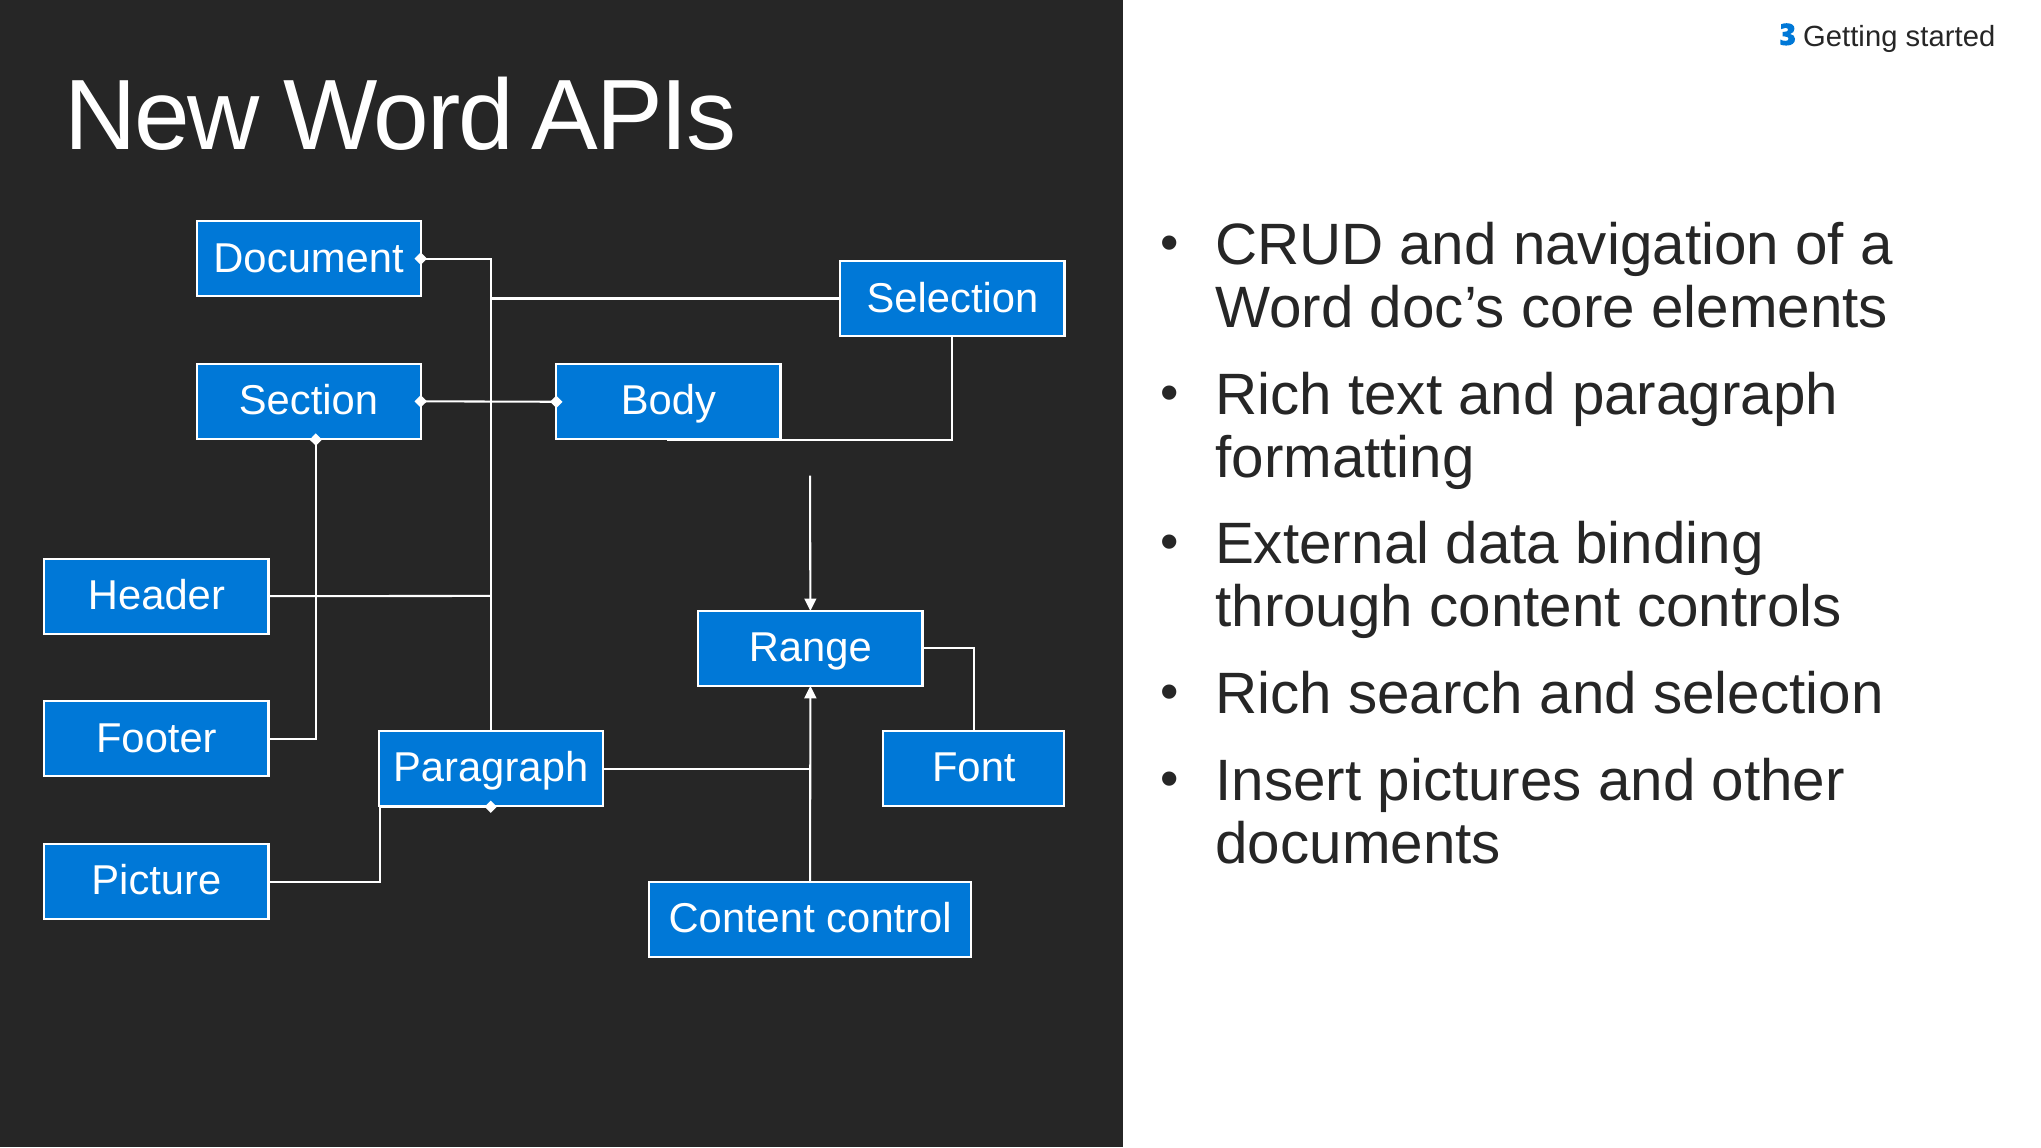

Getting started

# New Word APIs
CRUD and navigation of a Word doc’s core elements
Rich text and paragraph formatting
External data binding through content controls
Rich search and selection
Insert pictures and other documents
Document
Selection
Section
Body
Header
Range
Footer
Paragraph
Font
Picture
Content control